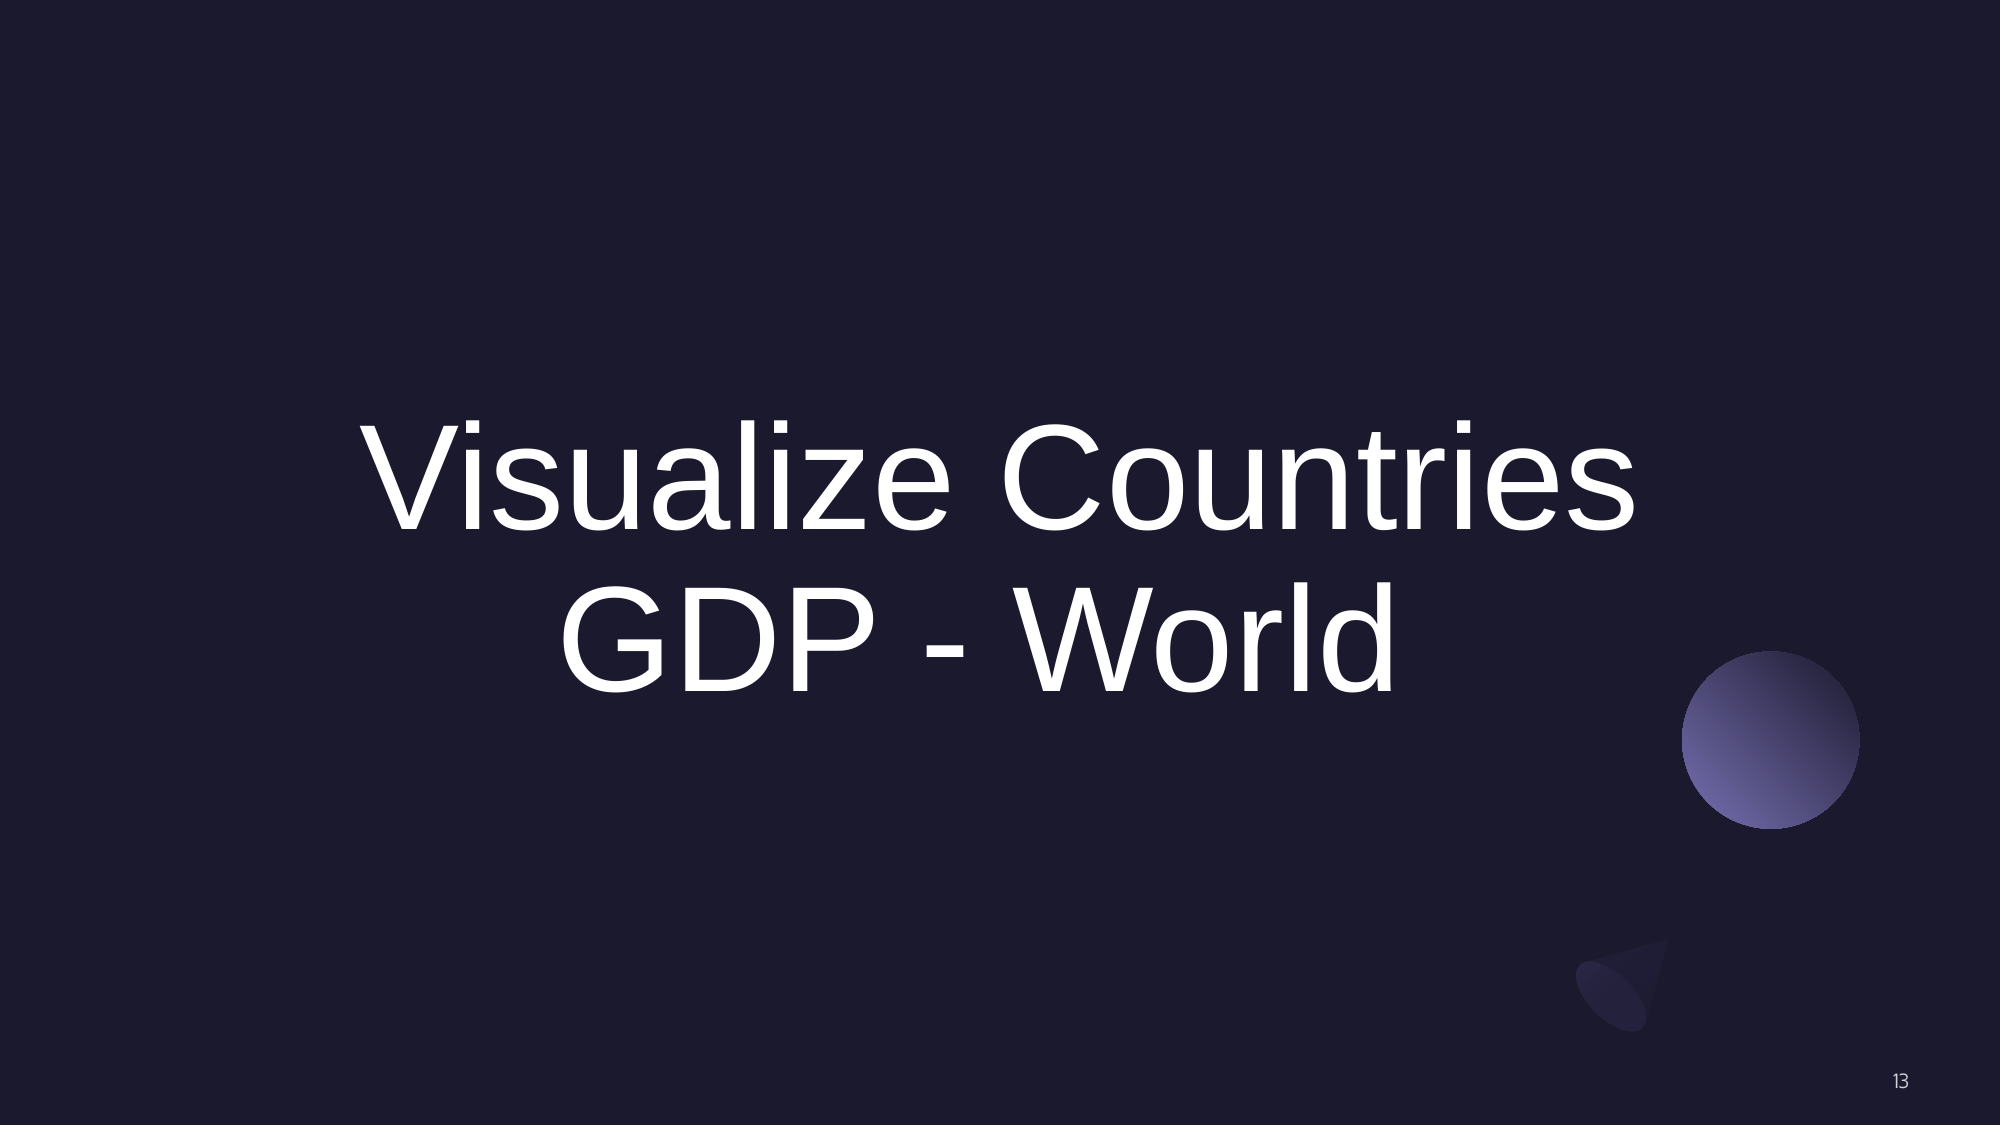

# Visualize Countries GDP - World

13